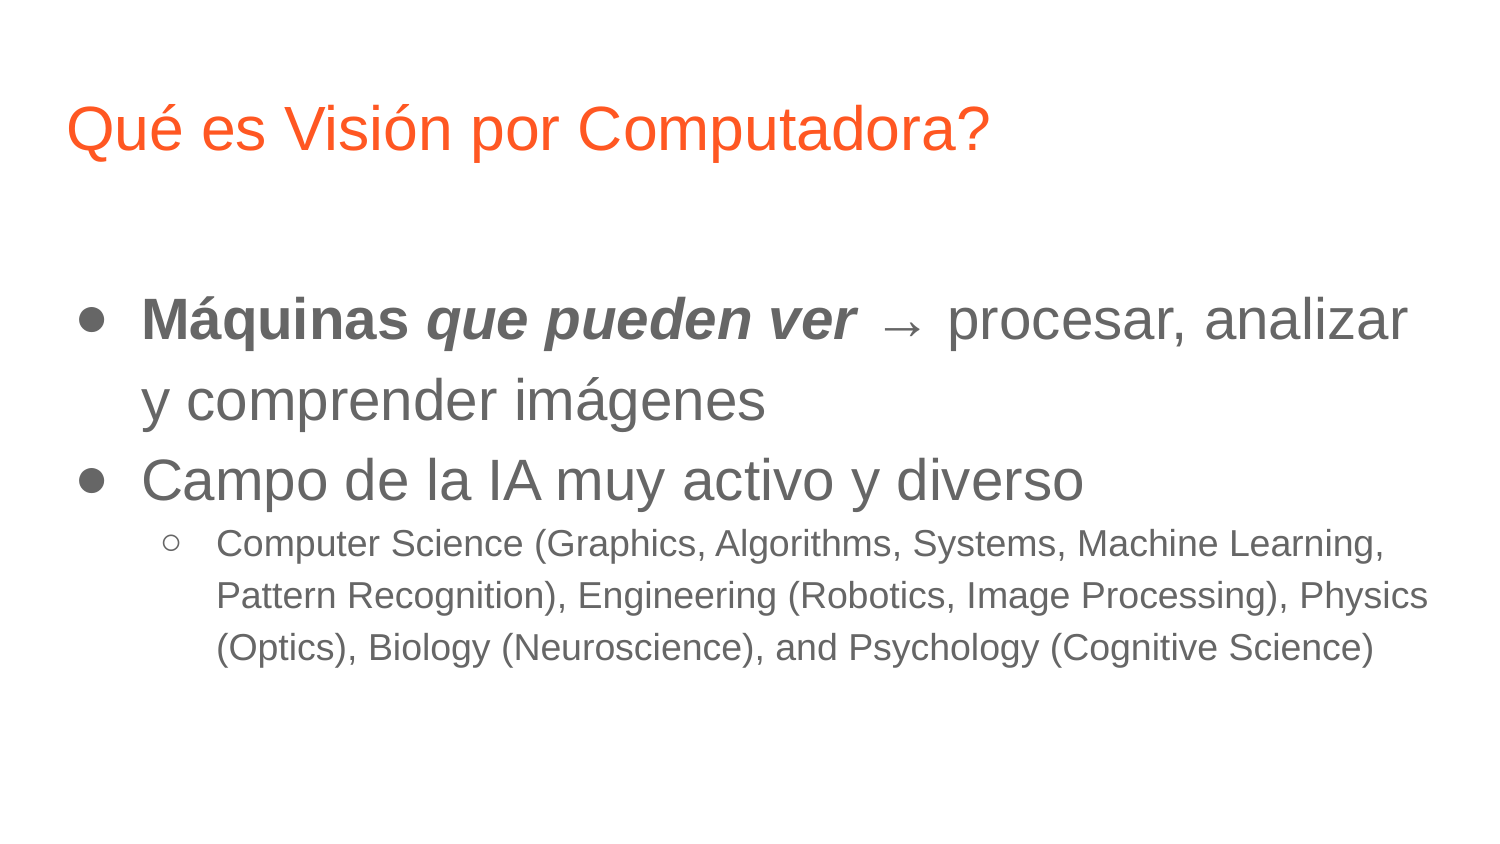

# Qué es Visión por Computadora?
Máquinas que pueden ver → procesar, analizar y comprender imágenes
Campo de la IA muy activo y diverso
Computer Science (Graphics, Algorithms, Systems, Machine Learning, Pattern Recognition), Engineering (Robotics, Image Processing), Physics (Optics), Biology (Neuroscience), and Psychology (Cognitive Science)